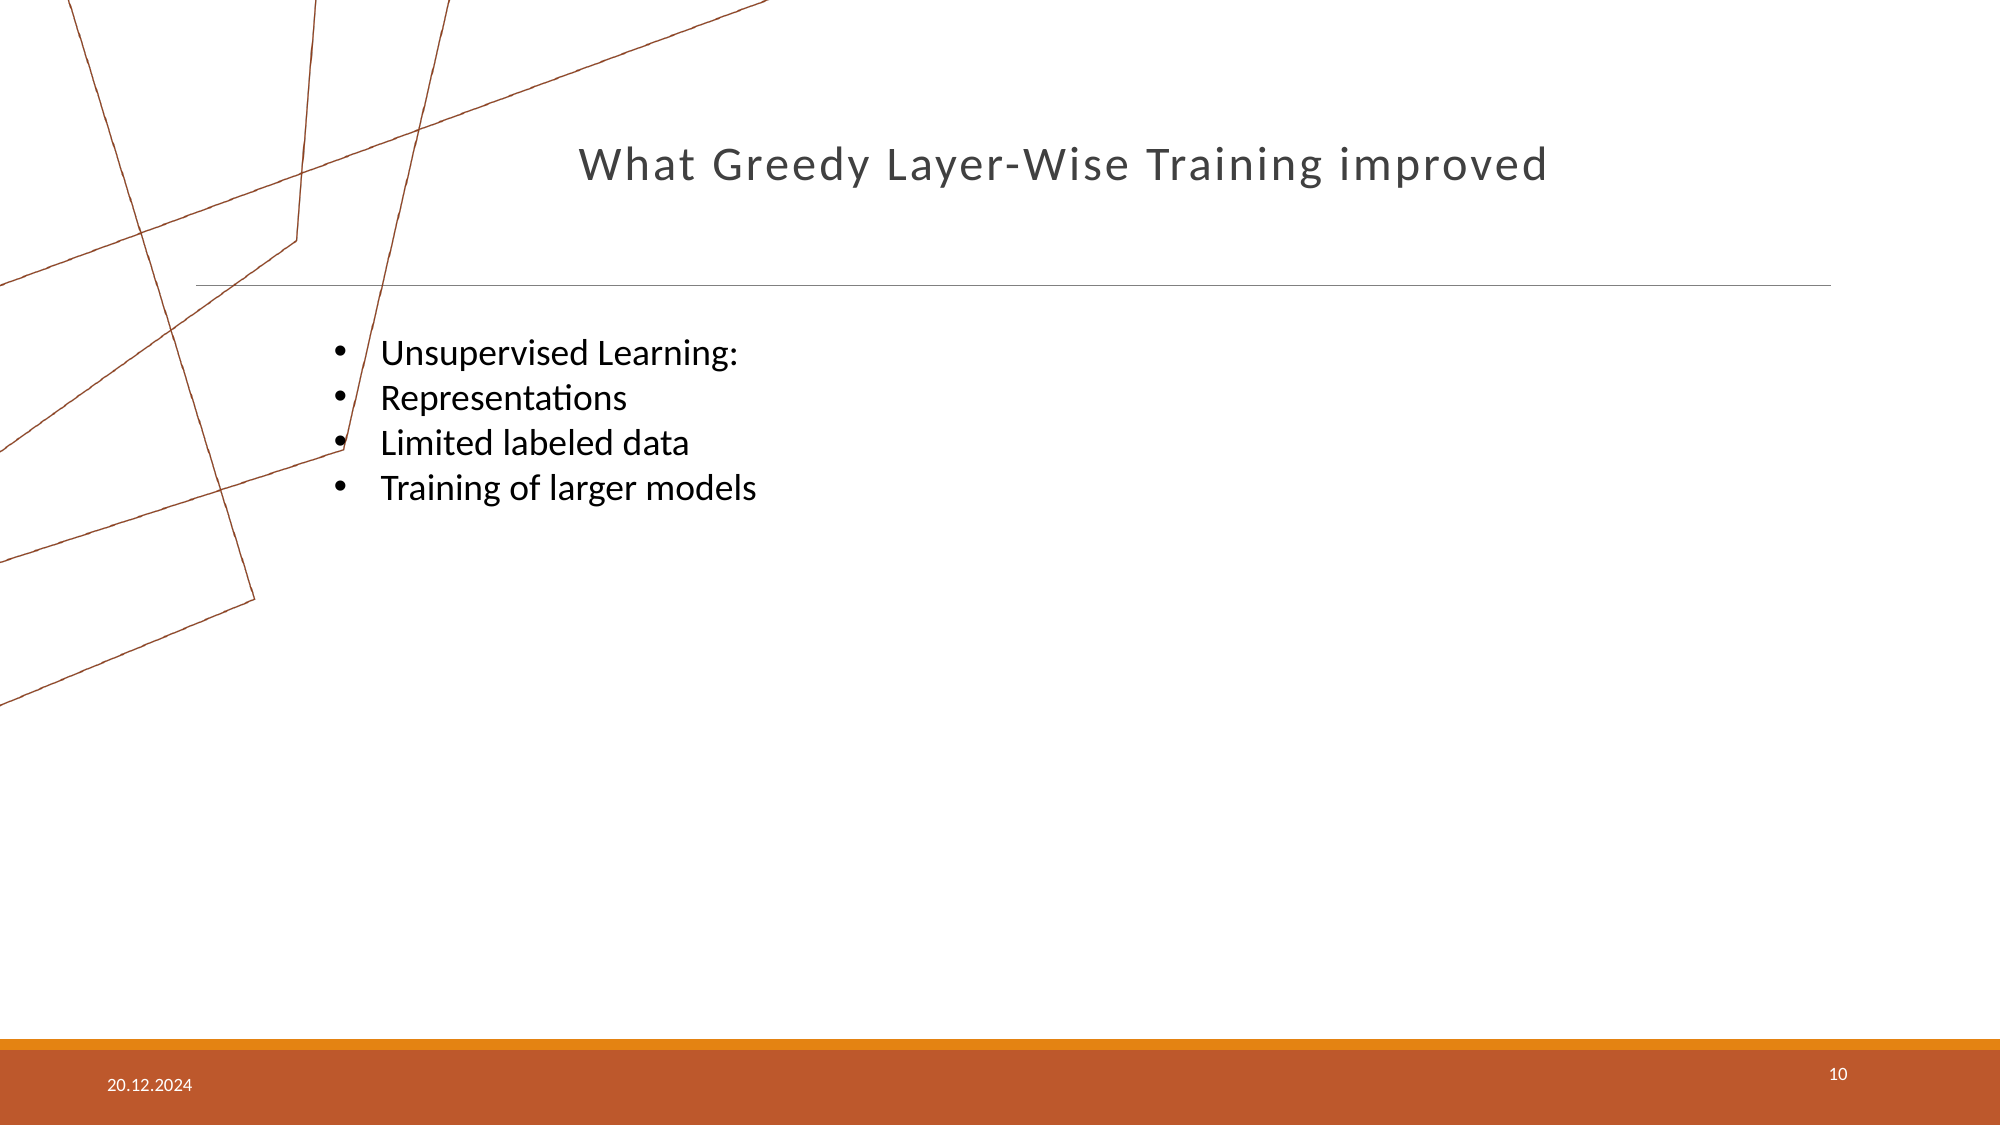

# What Greedy Layer-Wise Training improved
Unsupervised Learning:
Representations
Limited labeled data
Training of larger models
10
20.12.2024